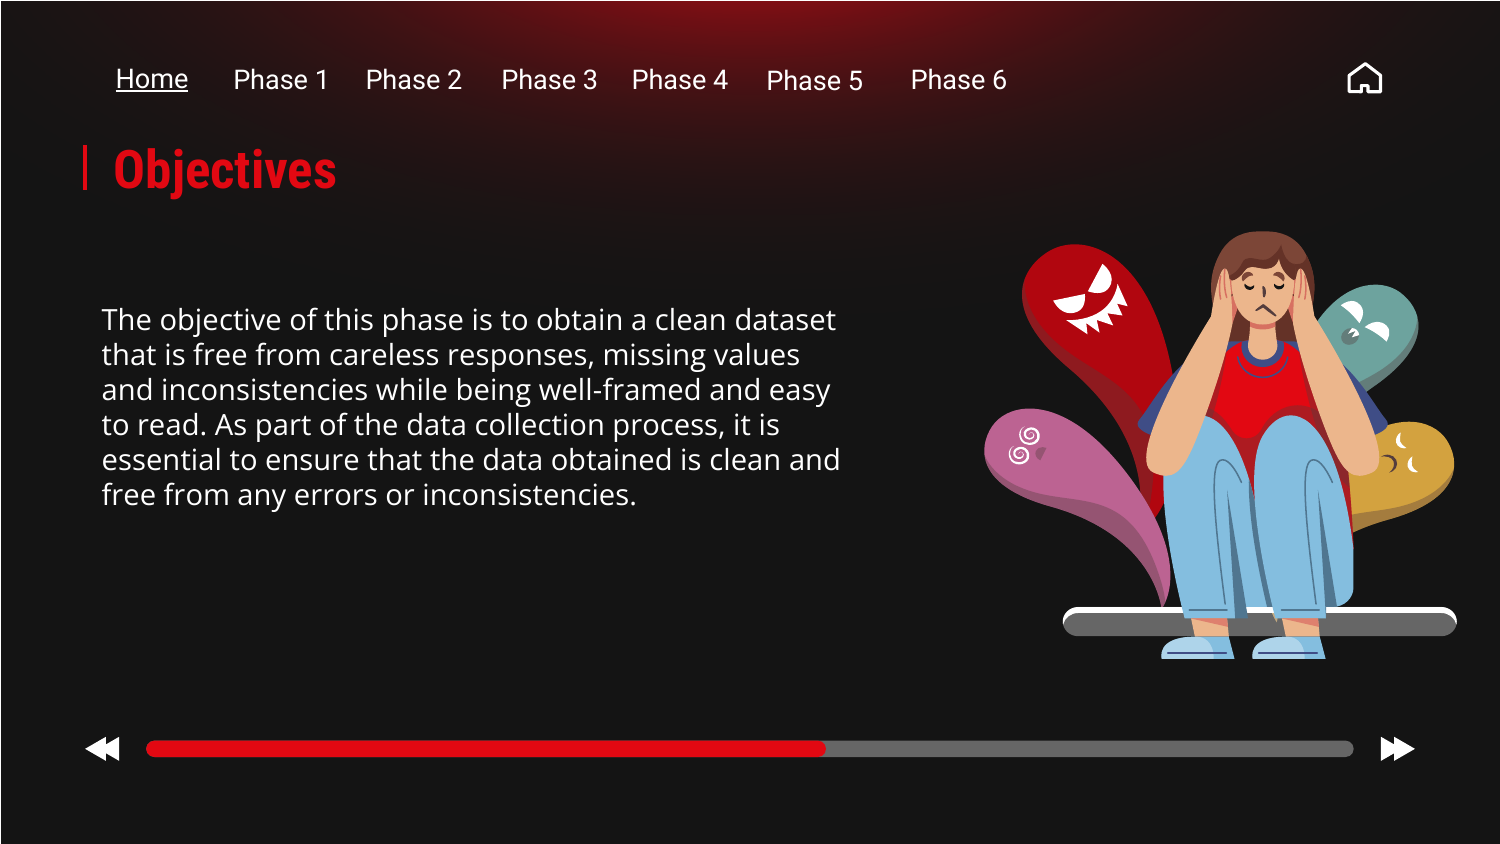

Home
Phase 1
Phase 2
Phase 3
Phase 5
Phase 4
Phase 6

# Objectives
WORK PROCESS

The objective of this phase is to obtain a clean dataset that is free from careless responses, missing values and inconsistencies while being well-framed and easy to read. As part of the data collection process, it is essential to ensure that the data obtained is clean and free from any errors or inconsistencies.